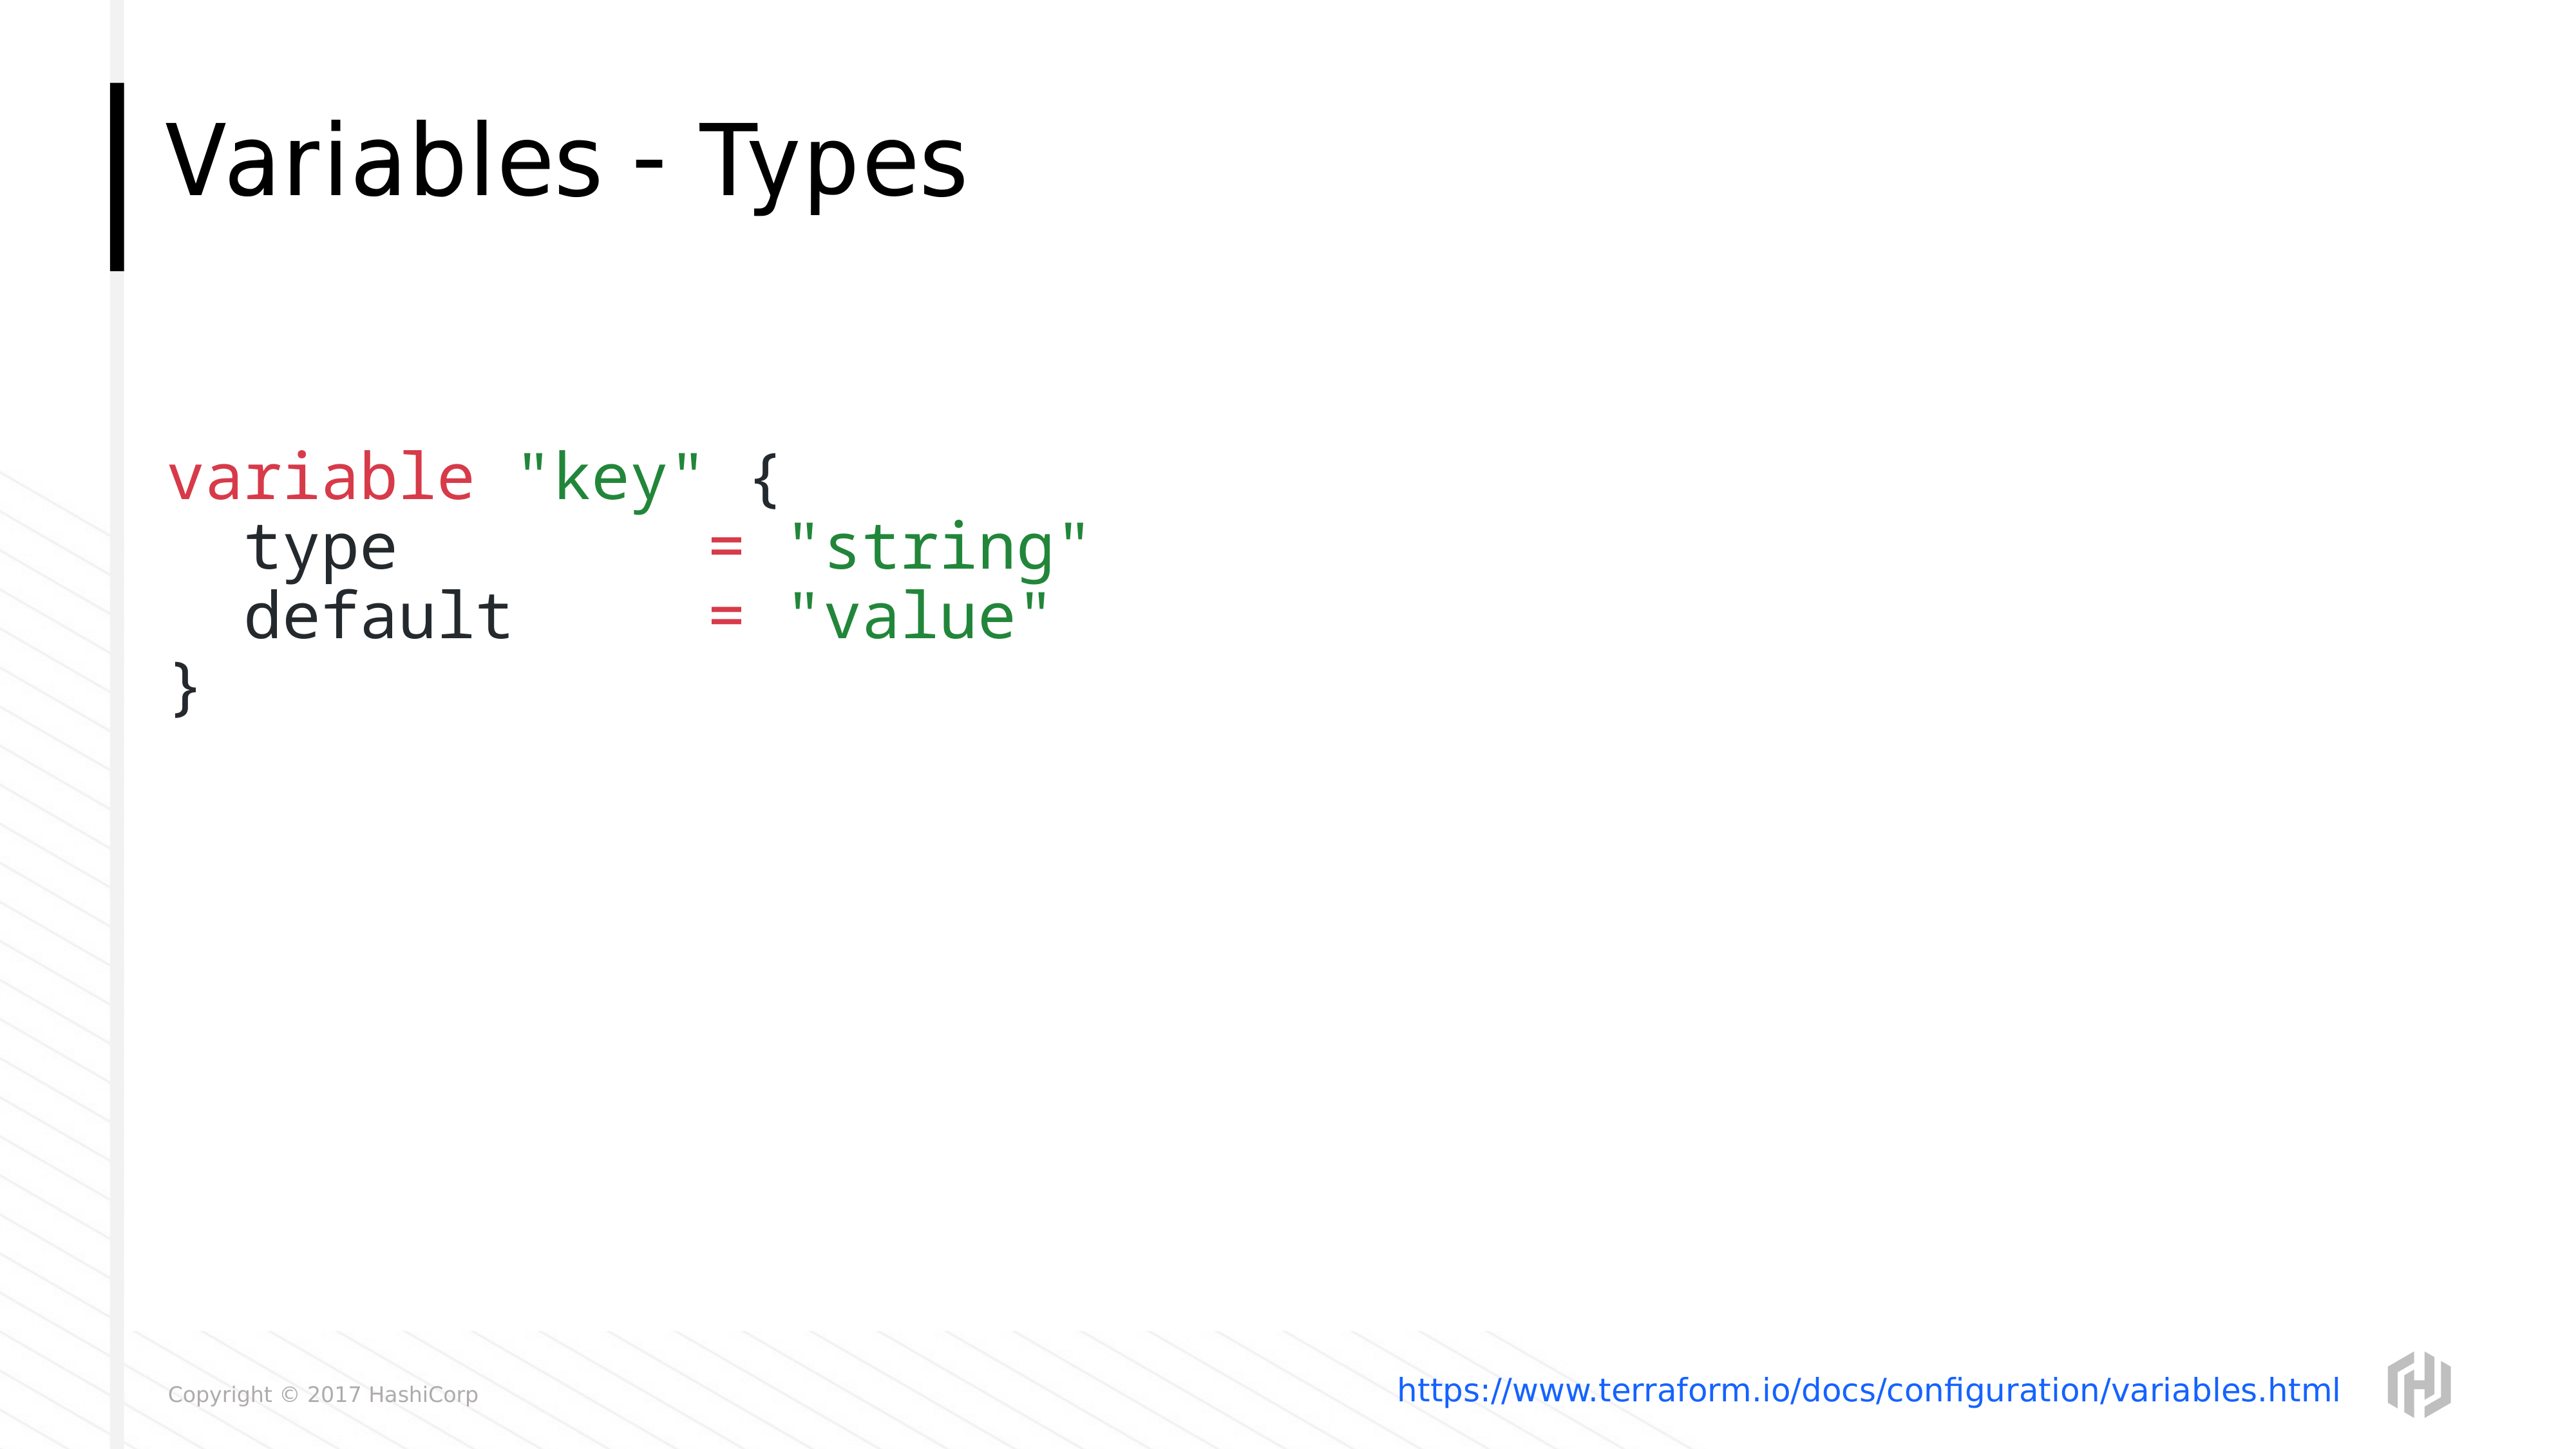

# Variables - Types

variable "key" {
  type        = "string"
  default     = "value"
}
https://www.terraform.io/docs/configuration/variables.html